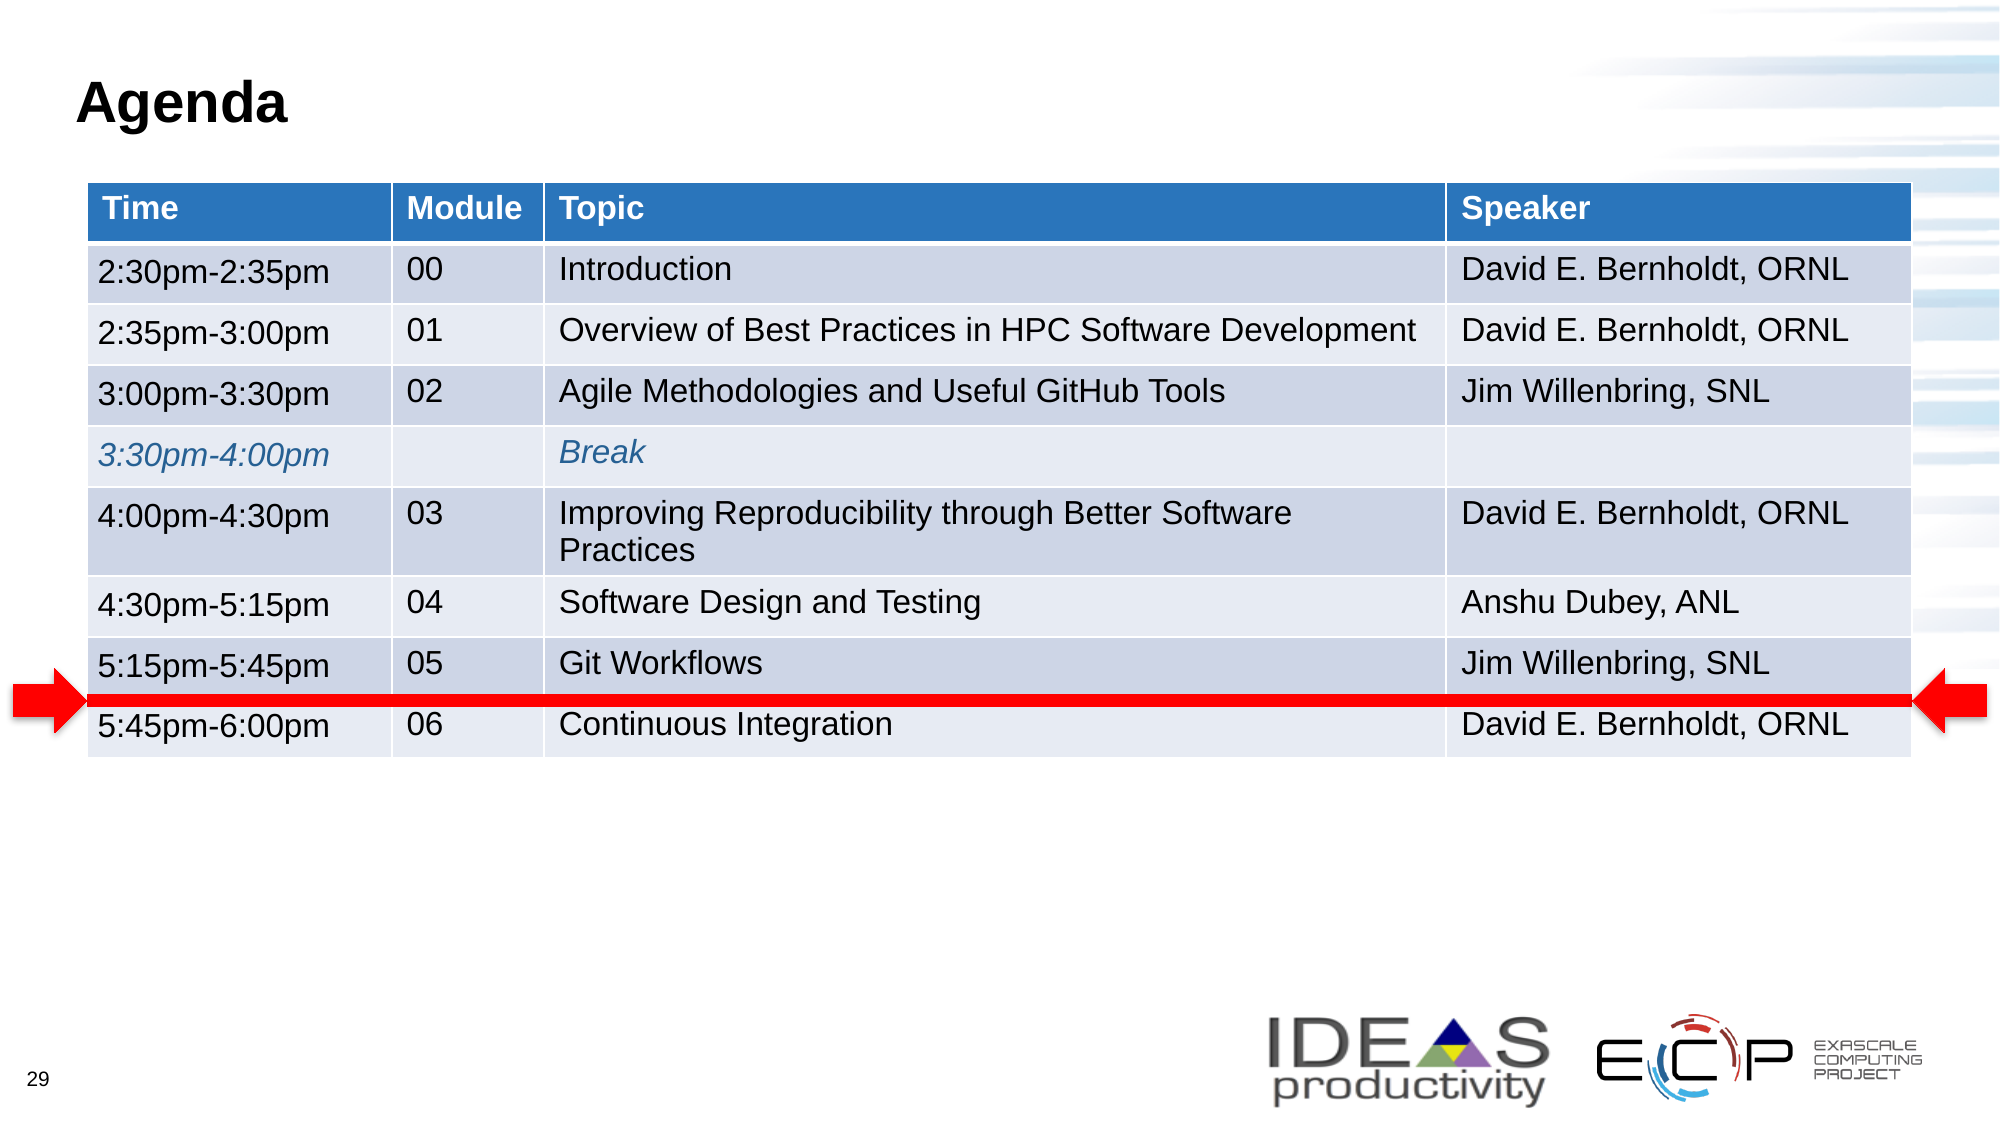

# Agenda
| Time | Module | Topic | Speaker |
| --- | --- | --- | --- |
| 2:30pm-2:35pm | 00 | Introduction | David E. Bernholdt, ORNL |
| 2:35pm-3:00pm | 01 | Overview of Best Practices in HPC Software Development | David E. Bernholdt, ORNL |
| 3:00pm-3:30pm | 02 | Agile Methodologies and Useful GitHub Tools | Jim Willenbring, SNL |
| 3:30pm-4:00pm |  | Break |  |
| 4:00pm-4:30pm | 03 | Improving Reproducibility through Better Software Practices | David E. Bernholdt, ORNL |
| 4:30pm-5:15pm | 04 | Software Design and Testing | Anshu Dubey, ANL |
| 5:15pm-5:45pm | 05 | Git Workflows | Jim Willenbring, SNL |
| 5:45pm-6:00pm | 06 | Continuous Integration | David E. Bernholdt, ORNL |